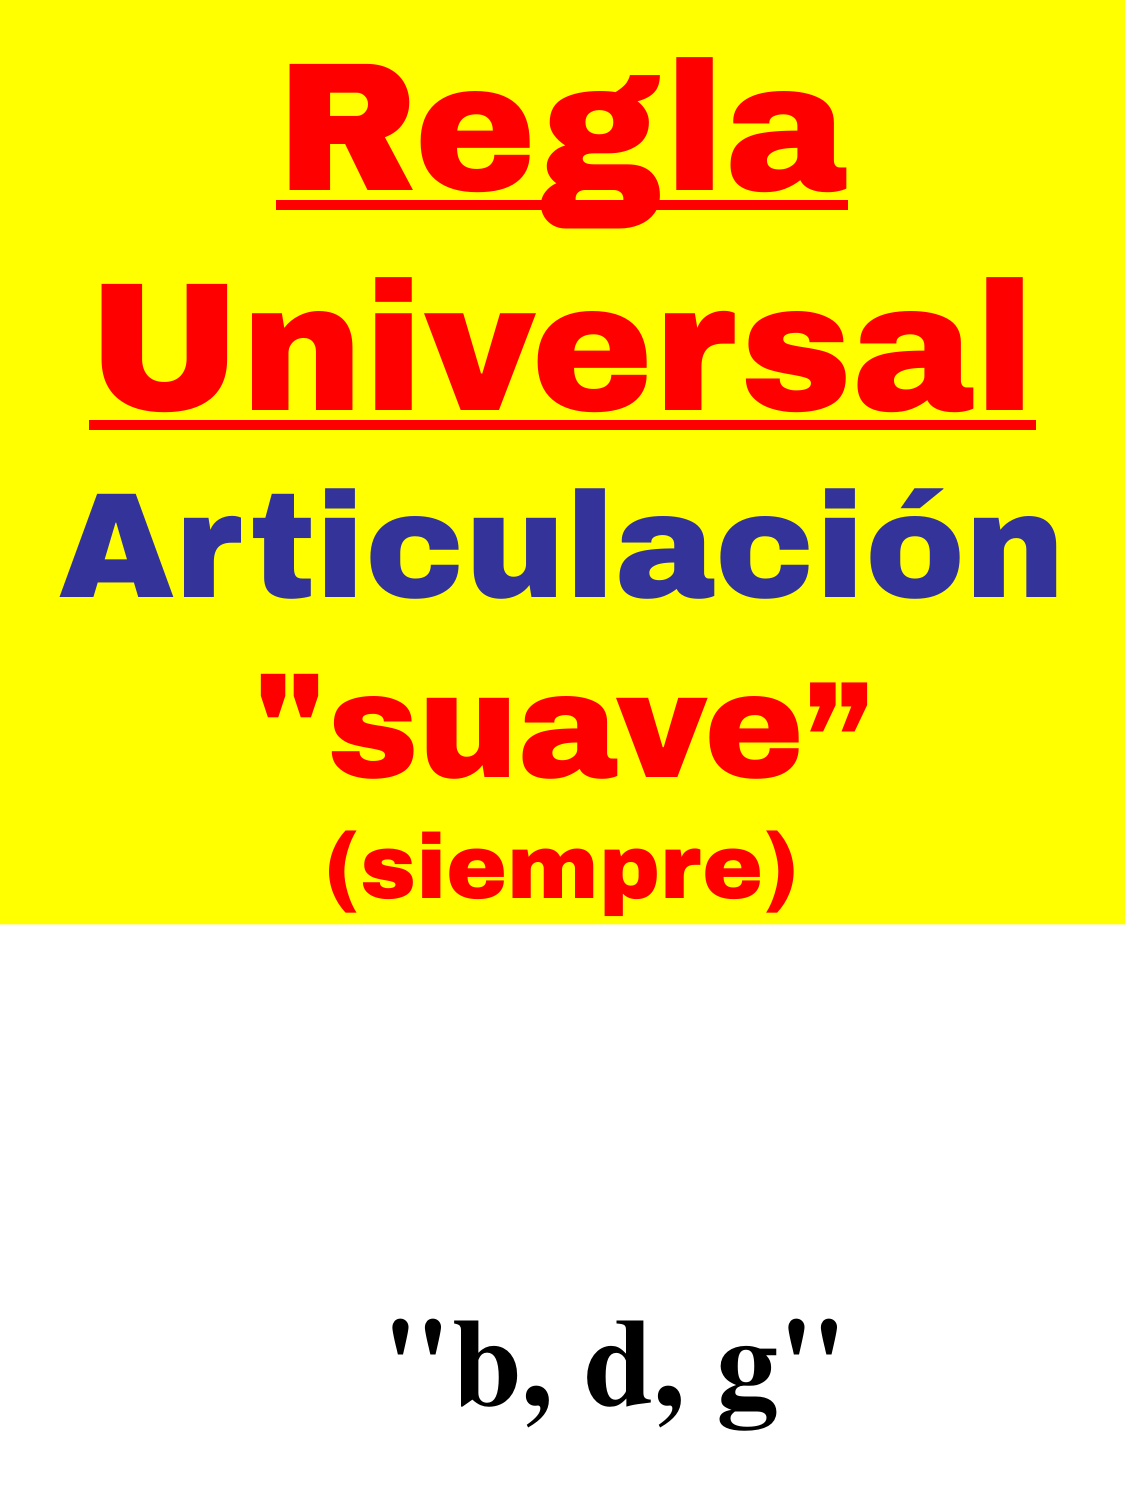

Regla Universal
Articulación
"suave”
(siempre)
"b, d, g"